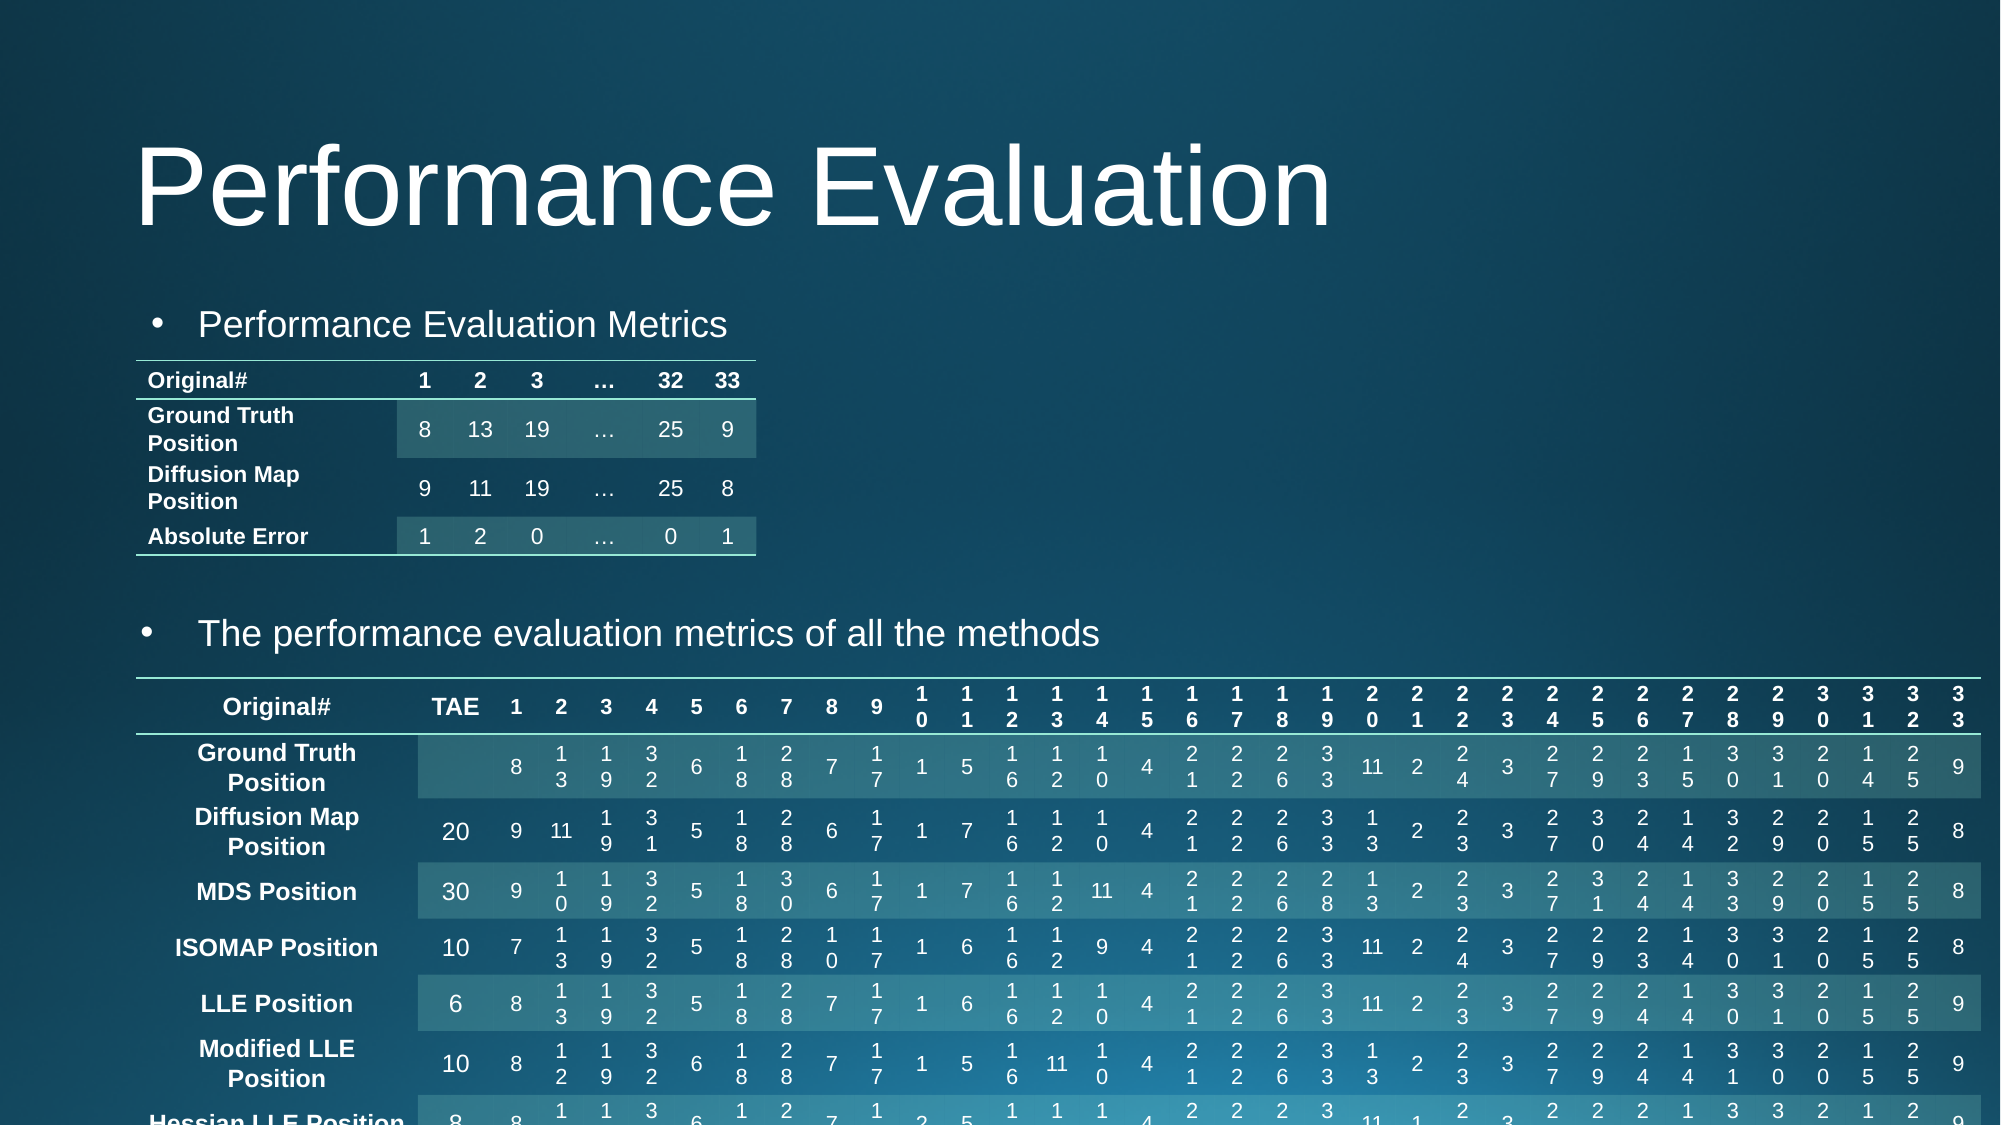

# Performance Evaluation
Performance Evaluation Metrics
| Original# | 1 | 2 | 3 | … | 32 | 33 |
| --- | --- | --- | --- | --- | --- | --- |
| Ground Truth Position | 8 | 13 | 19 | … | 25 | 9 |
| Diffusion Map Position | 9 | 11 | 19 | … | 25 | 8 |
| Absolute Error | 1 | 2 | 0 | … | 0 | 1 |
 The performance evaluation metrics of all the methods
| Original# | TAE | 1 | 2 | 3 | 4 | 5 | 6 | 7 | 8 | 9 | 10 | 11 | 12 | 13 | 14 | 15 | 16 | 17 | 18 | 19 | 20 | 21 | 22 | 23 | 24 | 25 | 26 | 27 | 28 | 29 | 30 | 31 | 32 | 33 |
| --- | --- | --- | --- | --- | --- | --- | --- | --- | --- | --- | --- | --- | --- | --- | --- | --- | --- | --- | --- | --- | --- | --- | --- | --- | --- | --- | --- | --- | --- | --- | --- | --- | --- | --- |
| Ground Truth Position |  | 8 | 13 | 19 | 32 | 6 | 18 | 28 | 7 | 17 | 1 | 5 | 16 | 12 | 10 | 4 | 21 | 22 | 26 | 33 | 11 | 2 | 24 | 3 | 27 | 29 | 23 | 15 | 30 | 31 | 20 | 14 | 25 | 9 |
| Diffusion Map Position | 20 | 9 | 11 | 19 | 31 | 5 | 18 | 28 | 6 | 17 | 1 | 7 | 16 | 12 | 10 | 4 | 21 | 22 | 26 | 33 | 13 | 2 | 23 | 3 | 27 | 30 | 24 | 14 | 32 | 29 | 20 | 15 | 25 | 8 |
| MDS Position | 30 | 9 | 10 | 19 | 32 | 5 | 18 | 30 | 6 | 17 | 1 | 7 | 16 | 12 | 11 | 4 | 21 | 22 | 26 | 28 | 13 | 2 | 23 | 3 | 27 | 31 | 24 | 14 | 33 | 29 | 20 | 15 | 25 | 8 |
| ISOMAP Position | 10 | 7 | 13 | 19 | 32 | 5 | 18 | 28 | 10 | 17 | 1 | 6 | 16 | 12 | 9 | 4 | 21 | 22 | 26 | 33 | 11 | 2 | 24 | 3 | 27 | 29 | 23 | 14 | 30 | 31 | 20 | 15 | 25 | 8 |
| LLE Position | 6 | 8 | 13 | 19 | 32 | 5 | 18 | 28 | 7 | 17 | 1 | 6 | 16 | 12 | 10 | 4 | 21 | 22 | 26 | 33 | 11 | 2 | 23 | 3 | 27 | 29 | 24 | 14 | 30 | 31 | 20 | 15 | 25 | 9 |
| Modified LLE Position | 10 | 8 | 12 | 19 | 32 | 6 | 18 | 28 | 7 | 17 | 1 | 5 | 16 | 11 | 10 | 4 | 21 | 22 | 26 | 33 | 13 | 2 | 23 | 3 | 27 | 29 | 24 | 14 | 31 | 30 | 20 | 15 | 25 | 9 |
| Hessian LLE Position | 8 | 8 | 13 | 19 | 32 | 6 | 18 | 28 | 7 | 17 | 2 | 5 | 16 | 12 | 10 | 4 | 21 | 22 | 26 | 33 | 11 | 1 | 23 | 3 | 27 | 29 | 24 | 14 | 31 | 30 | 20 | 15 | 25 | 9 |
| Spectrum embedding Position | 12 | 6 | 13 | 18 | 32 | 8 | 19 | 28 | 7 | 17 | 3 | 5 | 16 | 12 | 10 | 4 | 21 | 22 | 26 | 33 | 11 | 2 | 24 | 1 | 27 | 29 | 23 | 14 | 30 | 31 | 20 | 15 | 25 | 9 |
| LTSA Position | 8 | 8 | 13 | 19 | 32 | 6 | 18 | 28 | 7 | 17 | 2 | 5 | 16 | 12 | 10 | 4 | 21 | 22 | 26 | 33 | 11 | 1 | 23 | 3 | 27 | 29 | 24 | 14 | 31 | 30 | 20 | 15 | 25 | 9 |
| t-SNE Position | 164 | 8 | 12 | 20 | 30 | 14 | 22 | 23 | 10 | 17 | 1 | 18 | 16 | 5 | 2 | 6 | 9 | 33 | 25 | 24 | 27 | 15 | 11 | 4 | 32 | 29 | 21 | 19 | 28 | 31 | 13 | 7 | 26 | 3 |